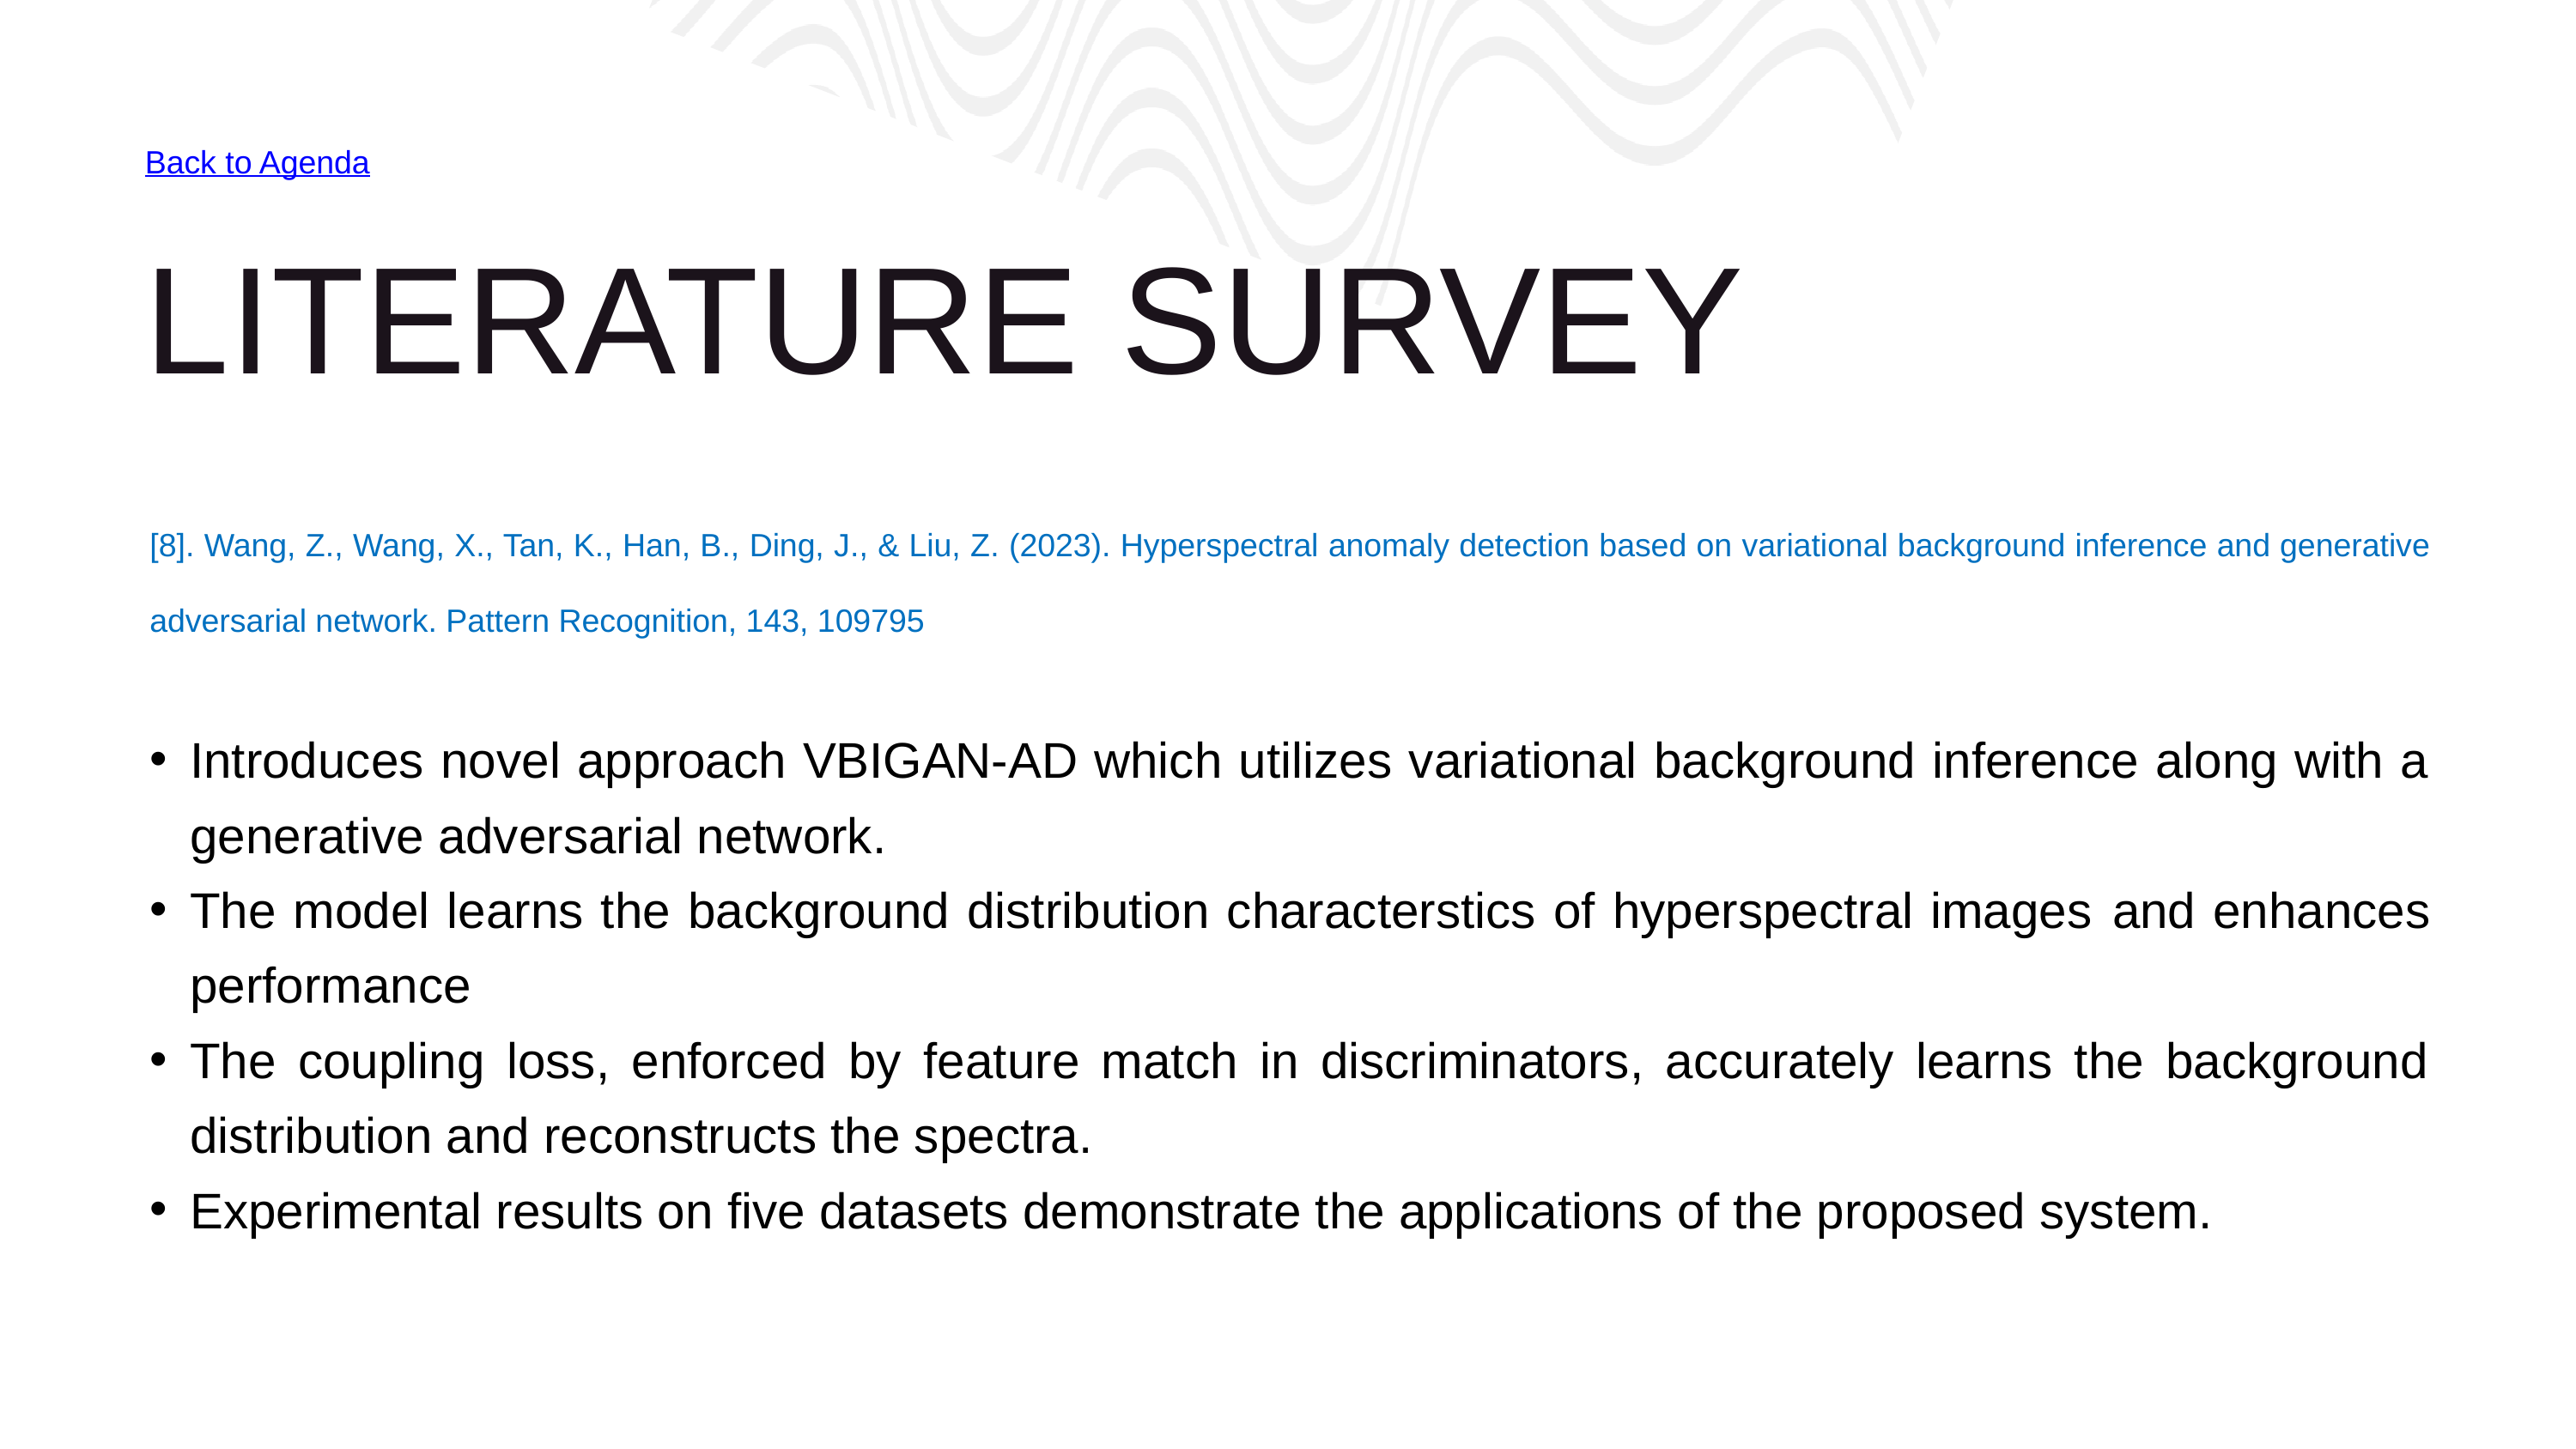

Back to Agenda
LITERATURE SURVEY
[8]. Wang, Z., Wang, X., Tan, K., Han, B., Ding, J., & Liu, Z. (2023). Hyperspectral anomaly detection based on variational background inference and generative adversarial network. Pattern Recognition, 143, 109795

Introduces novel approach VBIGAN-AD which utilizes variational background inference along with a generative adversarial network.
The model learns the background distribution characterstics of hyperspectral images and enhances performance
The coupling loss, enforced by feature match in discriminators, accurately learns the background distribution and reconstructs the spectra.
Experimental results on five datasets demonstrate the applications of the proposed system.